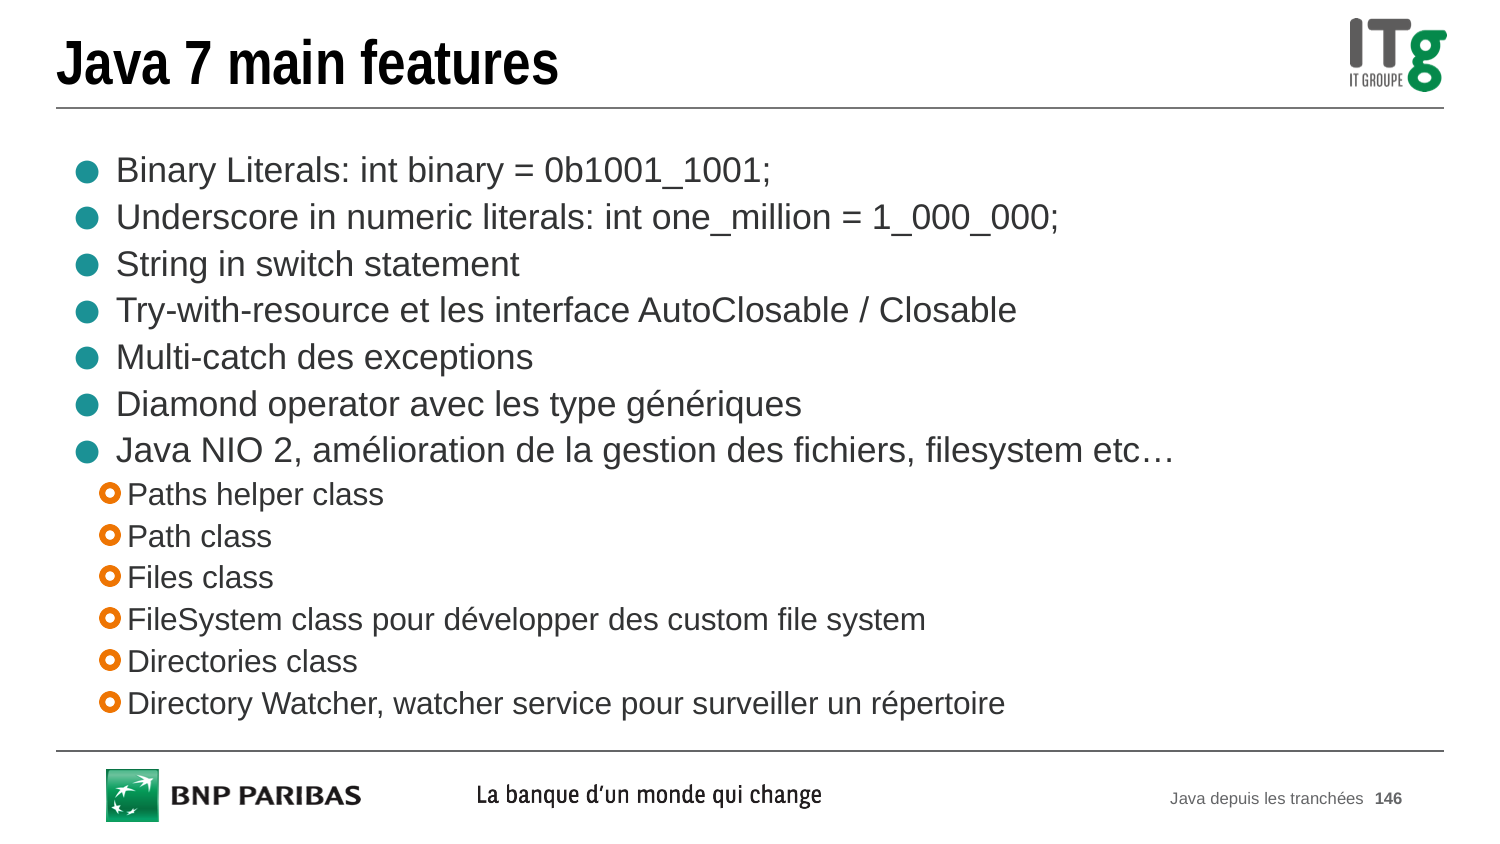

# Java 7 main features
Binary Literals: int binary = 0b1001_1001;
Underscore in numeric literals: int one_million = 1_000_000;
String in switch statement
Try-with-resource et les interface AutoClosable / Closable
Multi-catch des exceptions
Diamond operator avec les type génériques
Java NIO 2, amélioration de la gestion des fichiers, filesystem etc…
Paths helper class
Path class
Files class
FileSystem class pour développer des custom file system
Directories class
Directory Watcher, watcher service pour surveiller un répertoire
Java depuis les tranchées
146